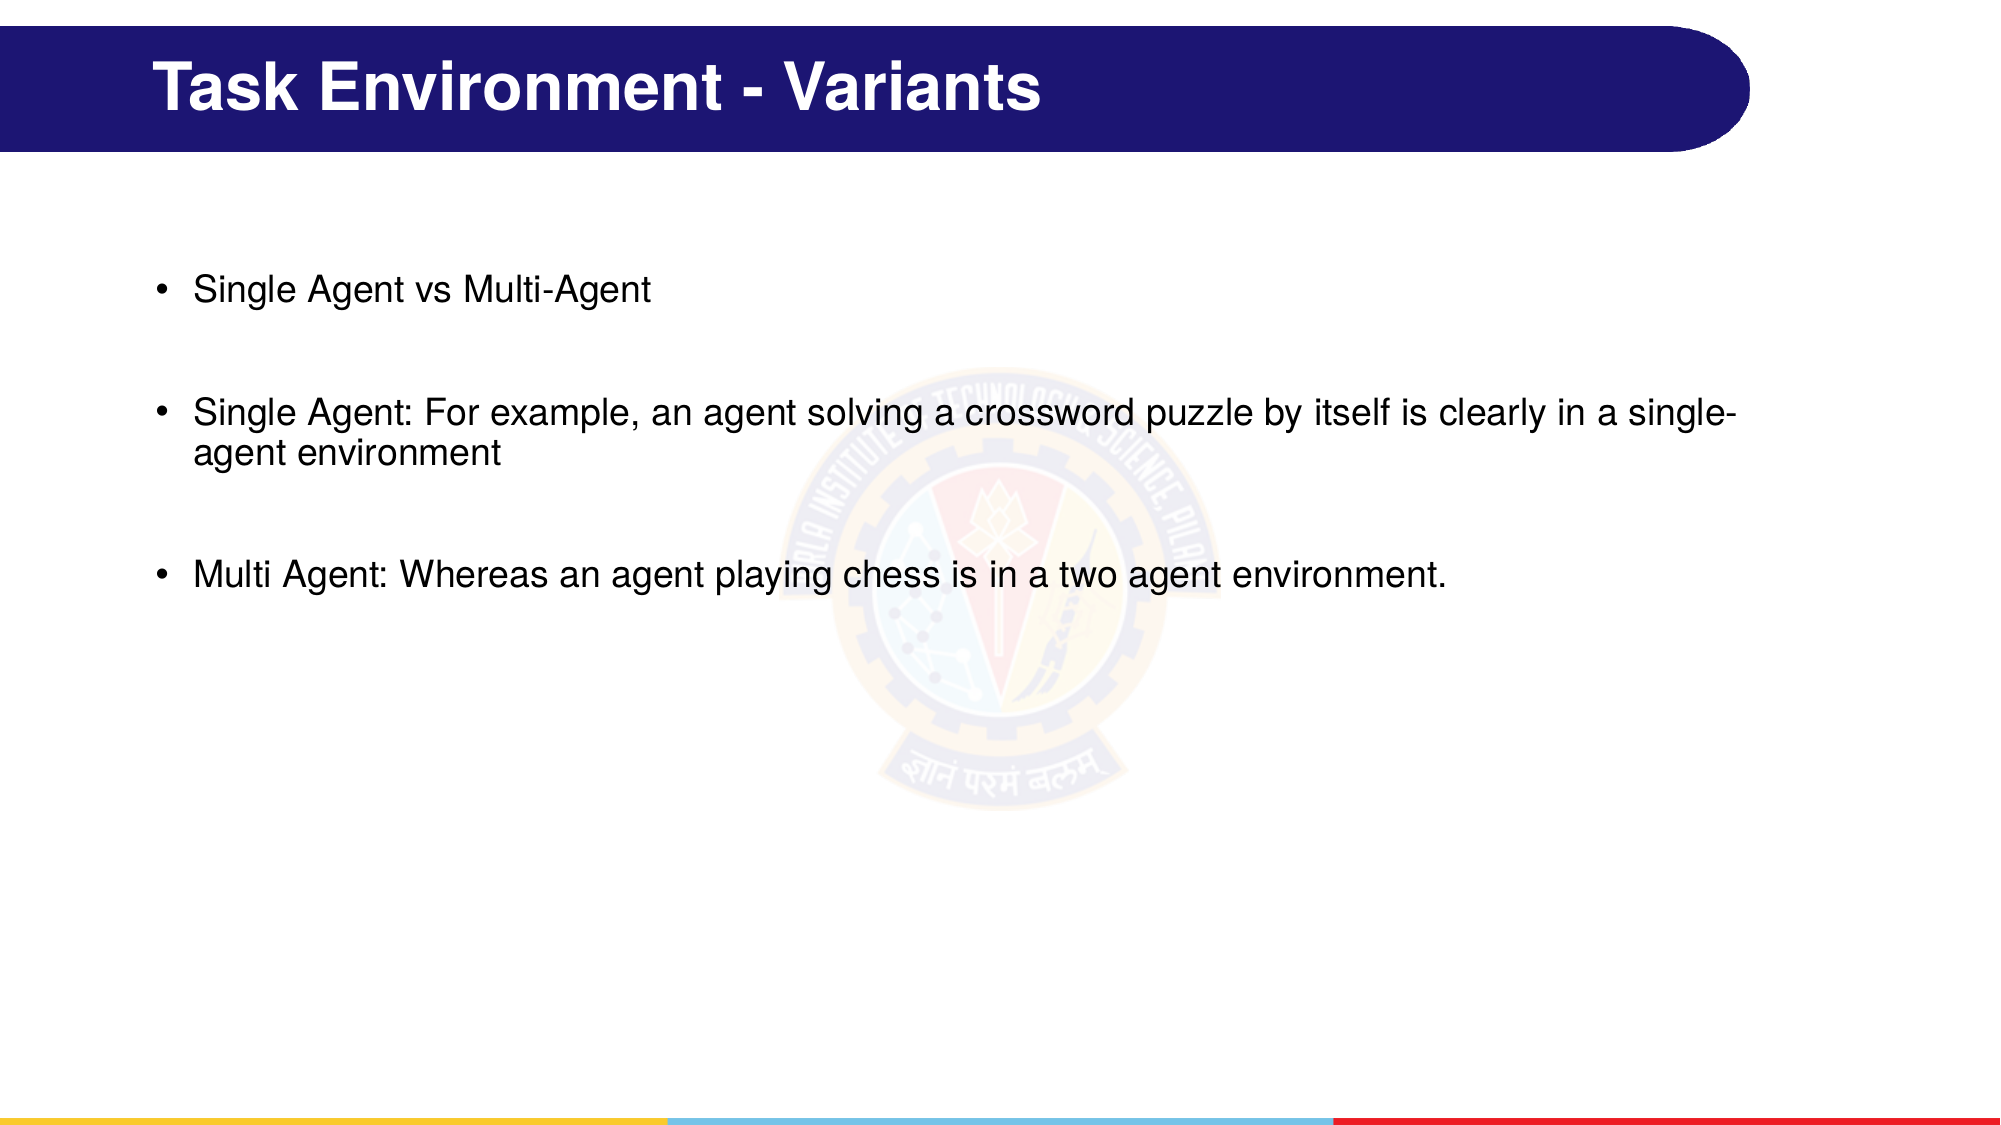

# Task Environment - Variants

Single Agent vs Multi-Agent

Single Agent: For example, an agent solving a crossword puzzle by itself is clearly in a single-agent environment

Multi Agent: Whereas an agent playing chess is in a two agent environment.